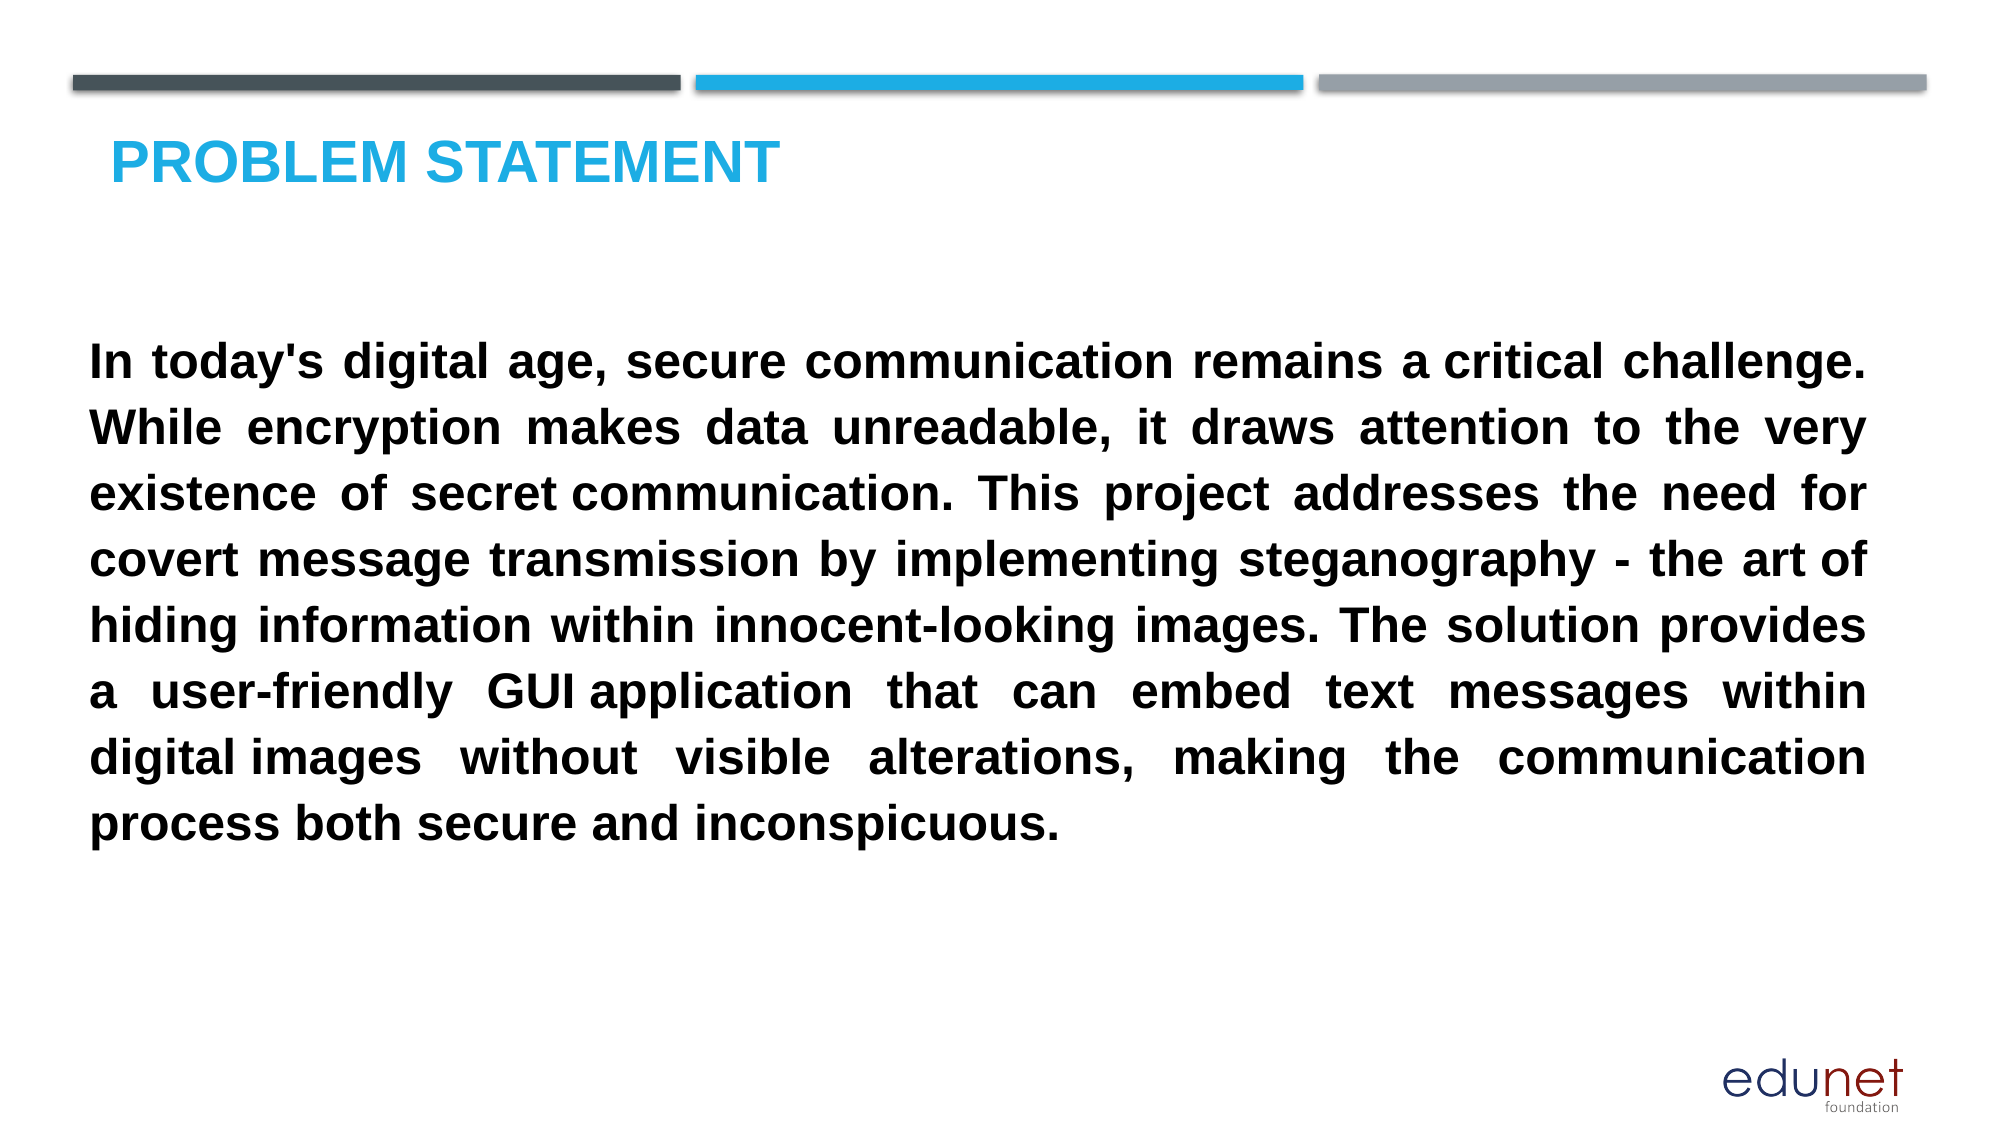

# Problem Statement
In today's digital age, secure communication remains a critical challenge. While encryption makes data unreadable, it draws attention to the very existence of secret communication. This project addresses the need for covert message transmission by implementing steganography - the art of hiding information within innocent-looking images. The solution provides a user-friendly GUI application that can embed text messages within digital images without visible alterations, making the communication process both secure and inconspicuous.